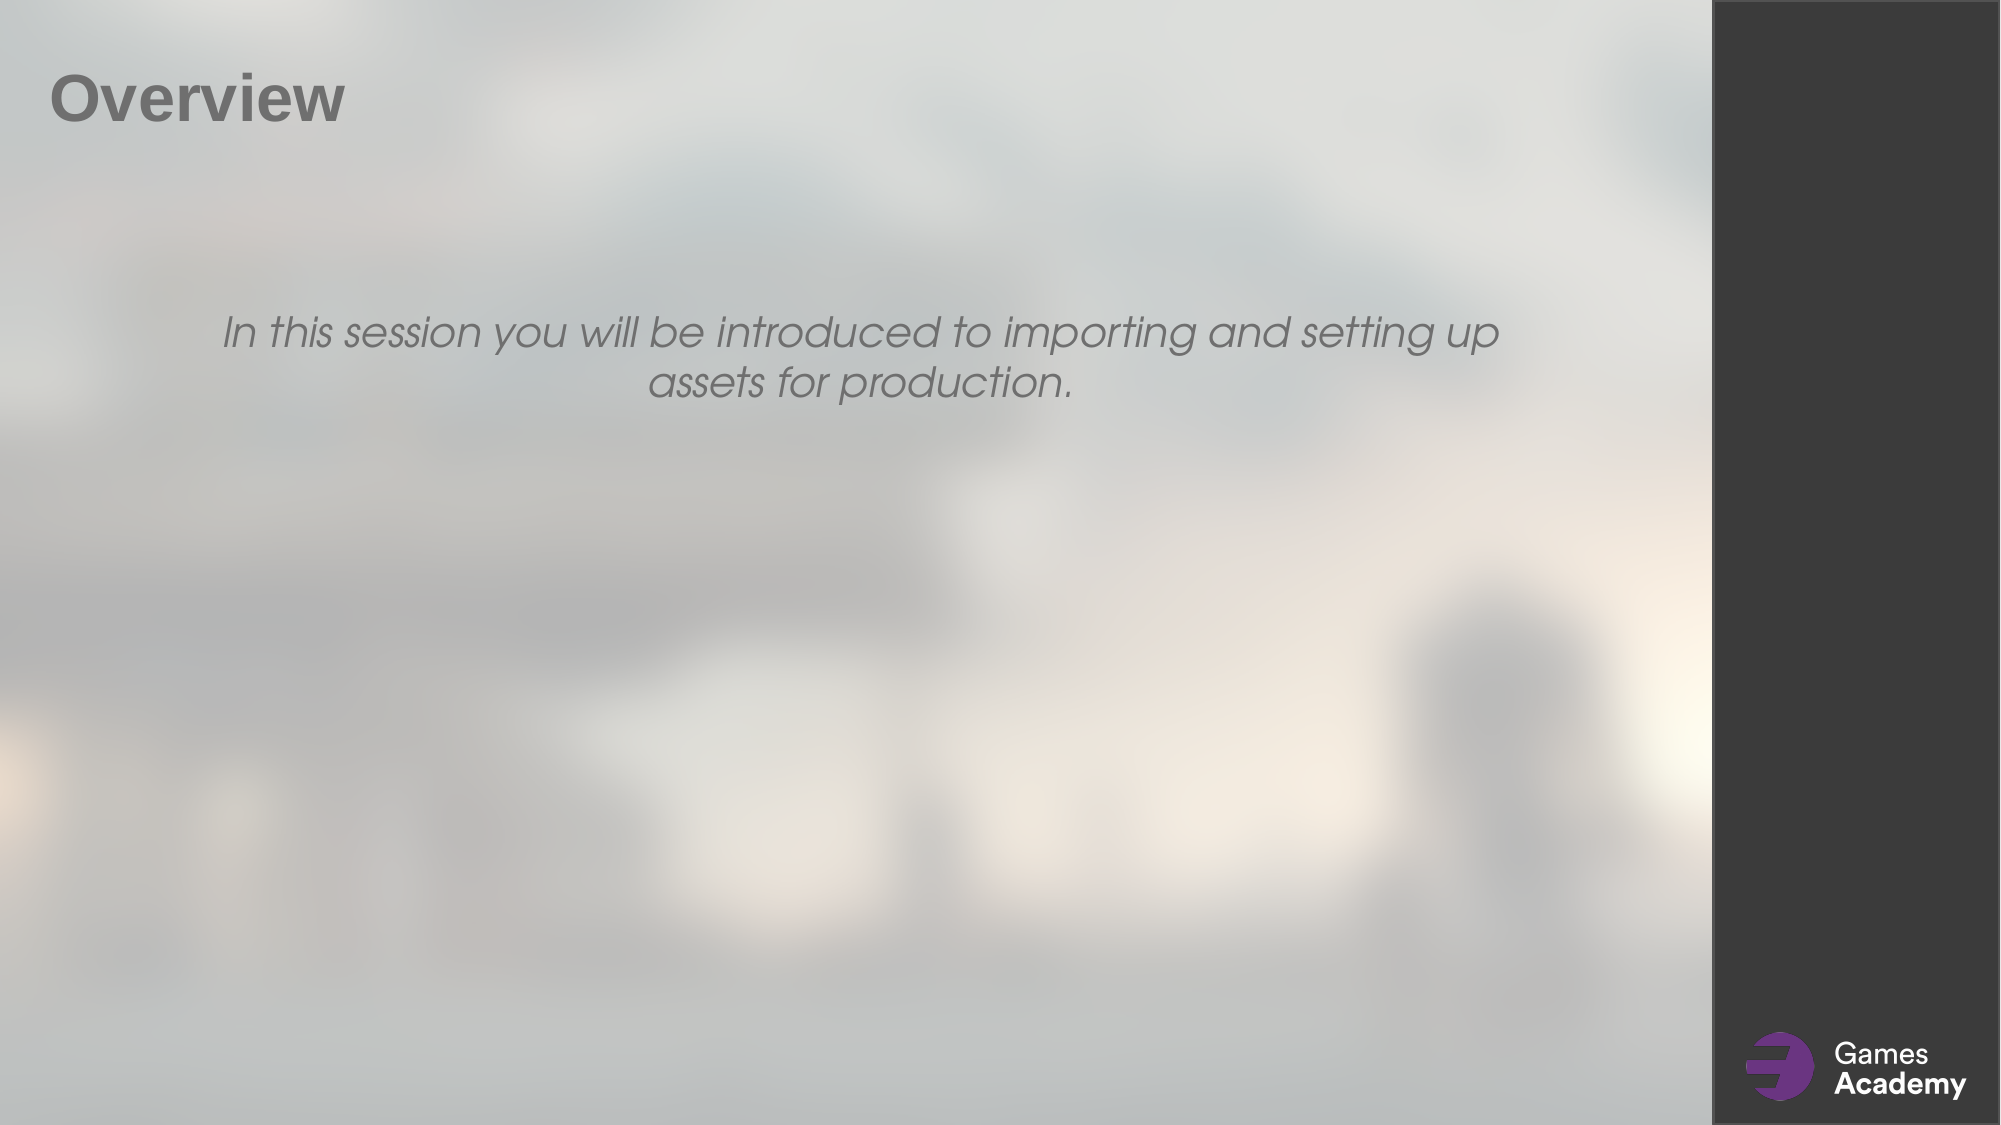

Overview
In this session you will be introduced to importing and setting up assets for production.